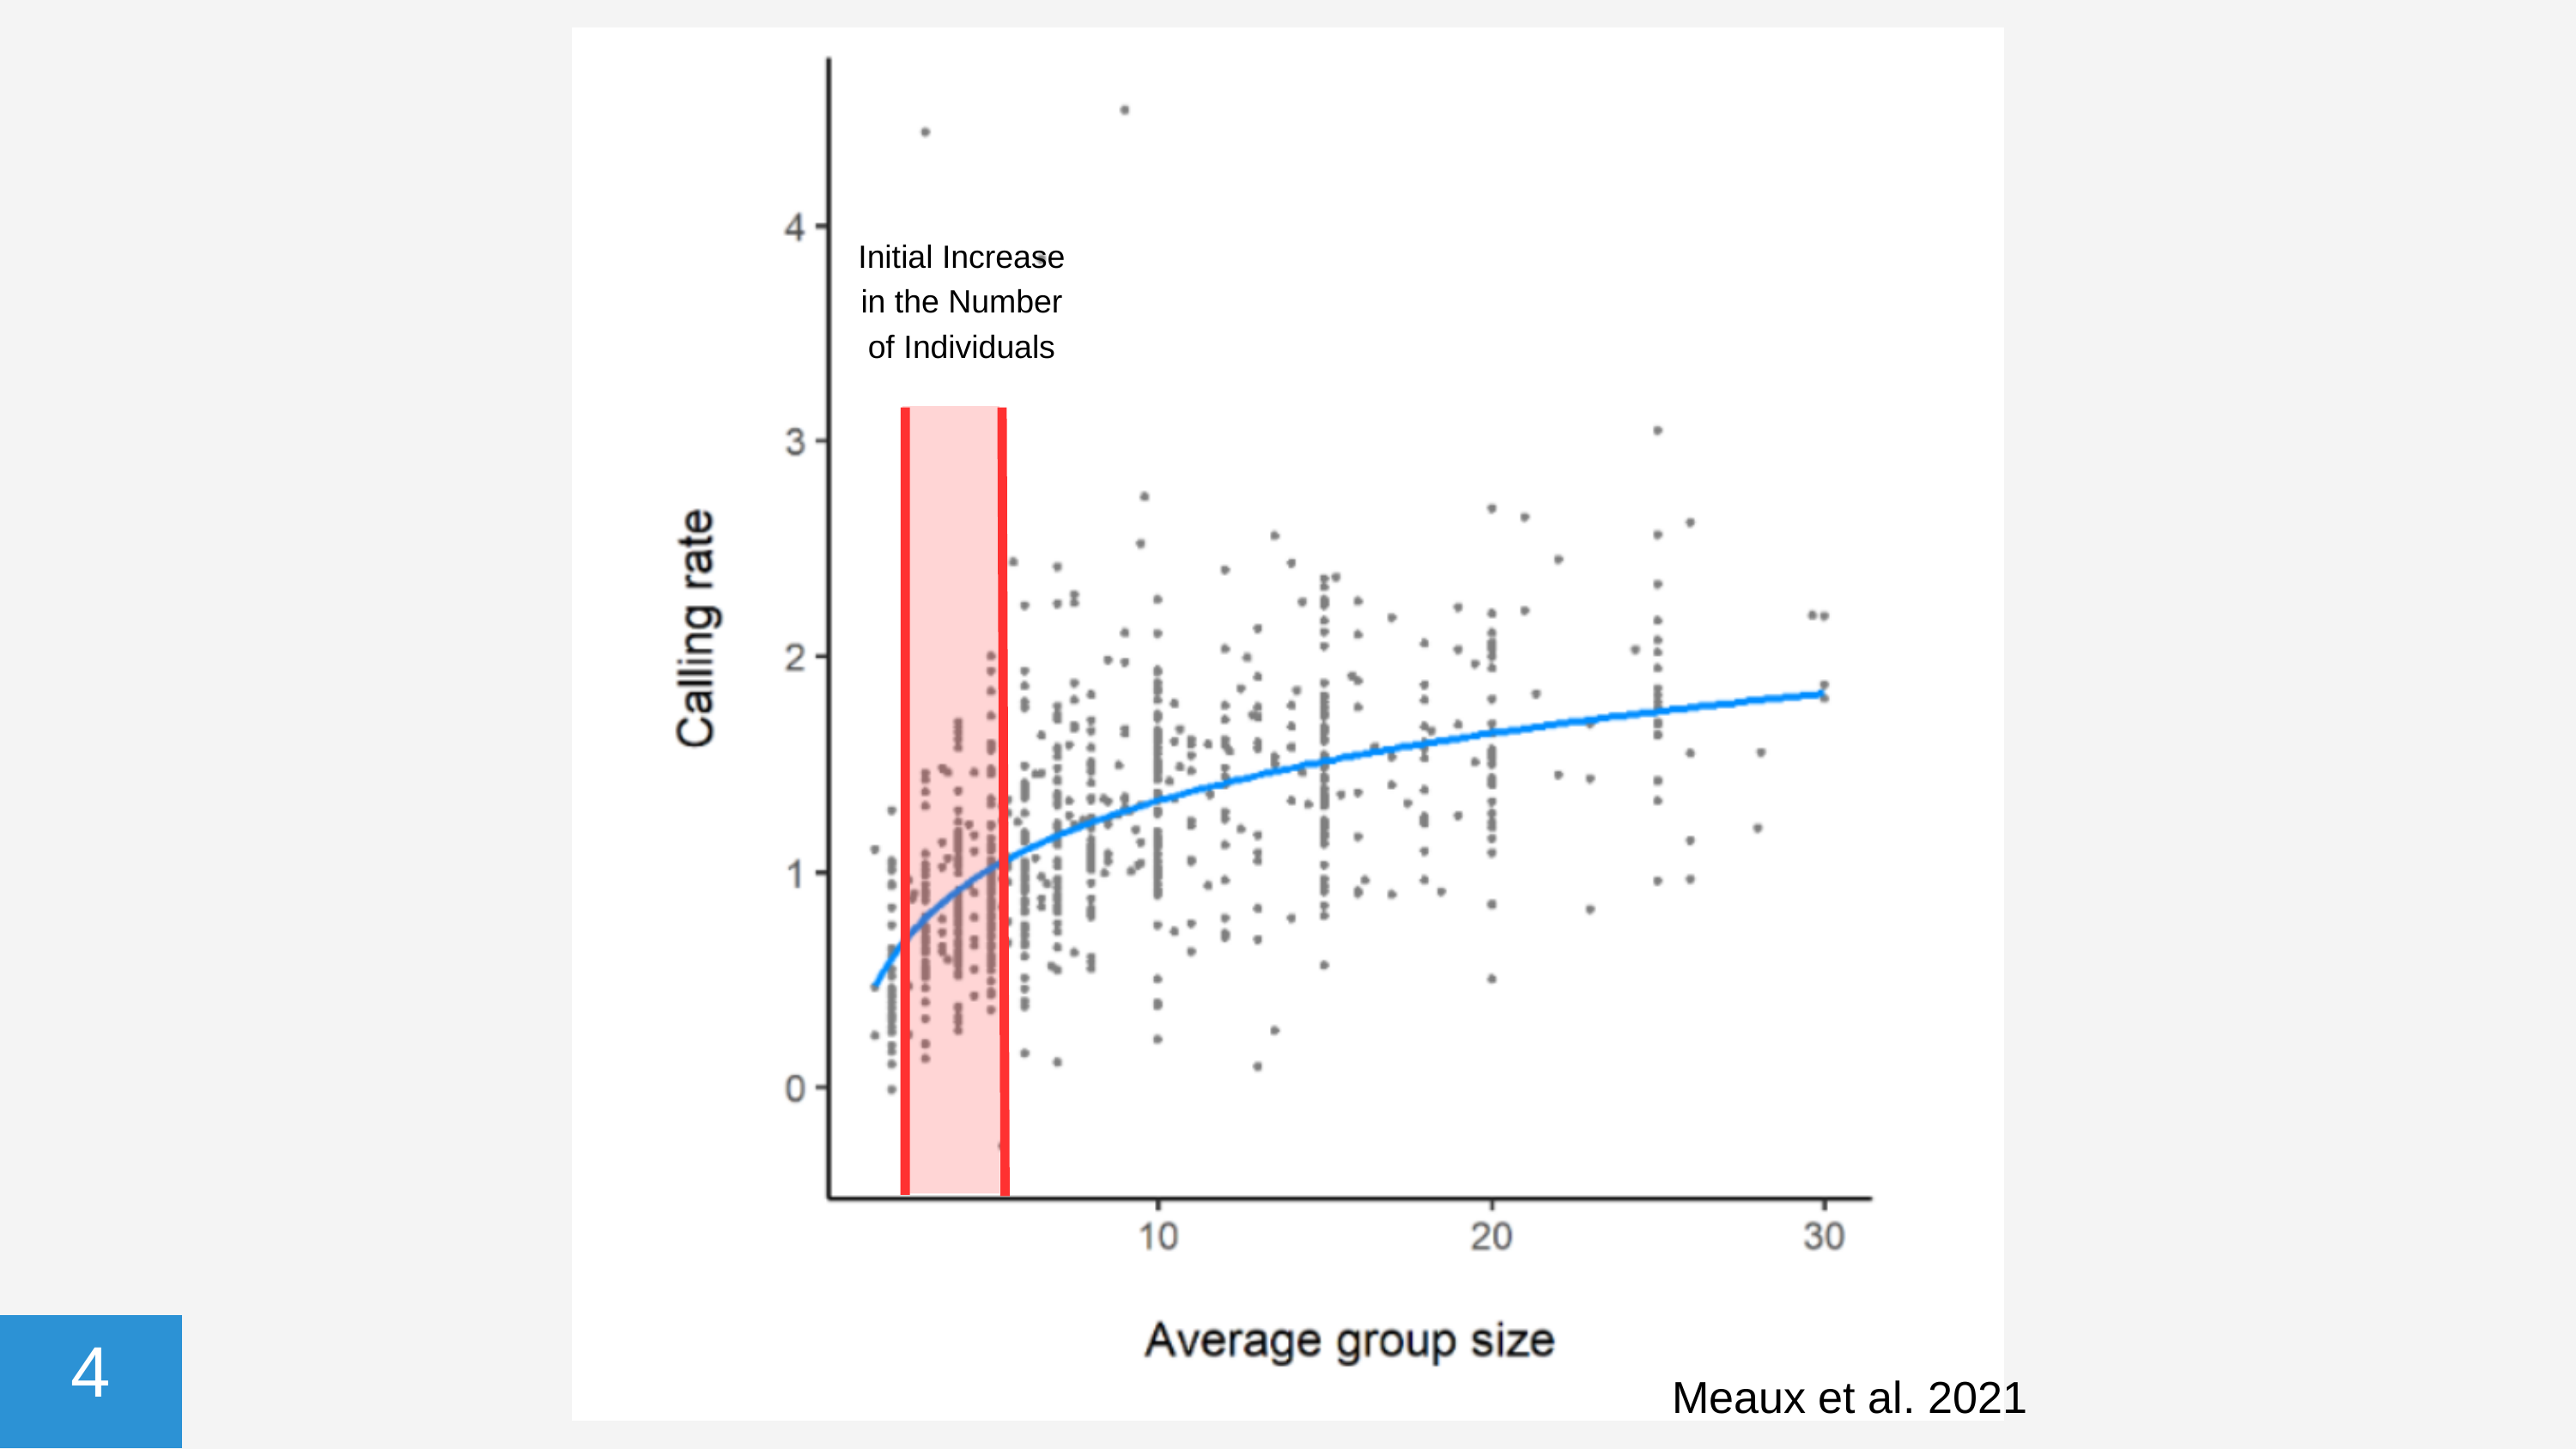

Initial Increase in the Number of Individuals

4
Meaux et al. 2021